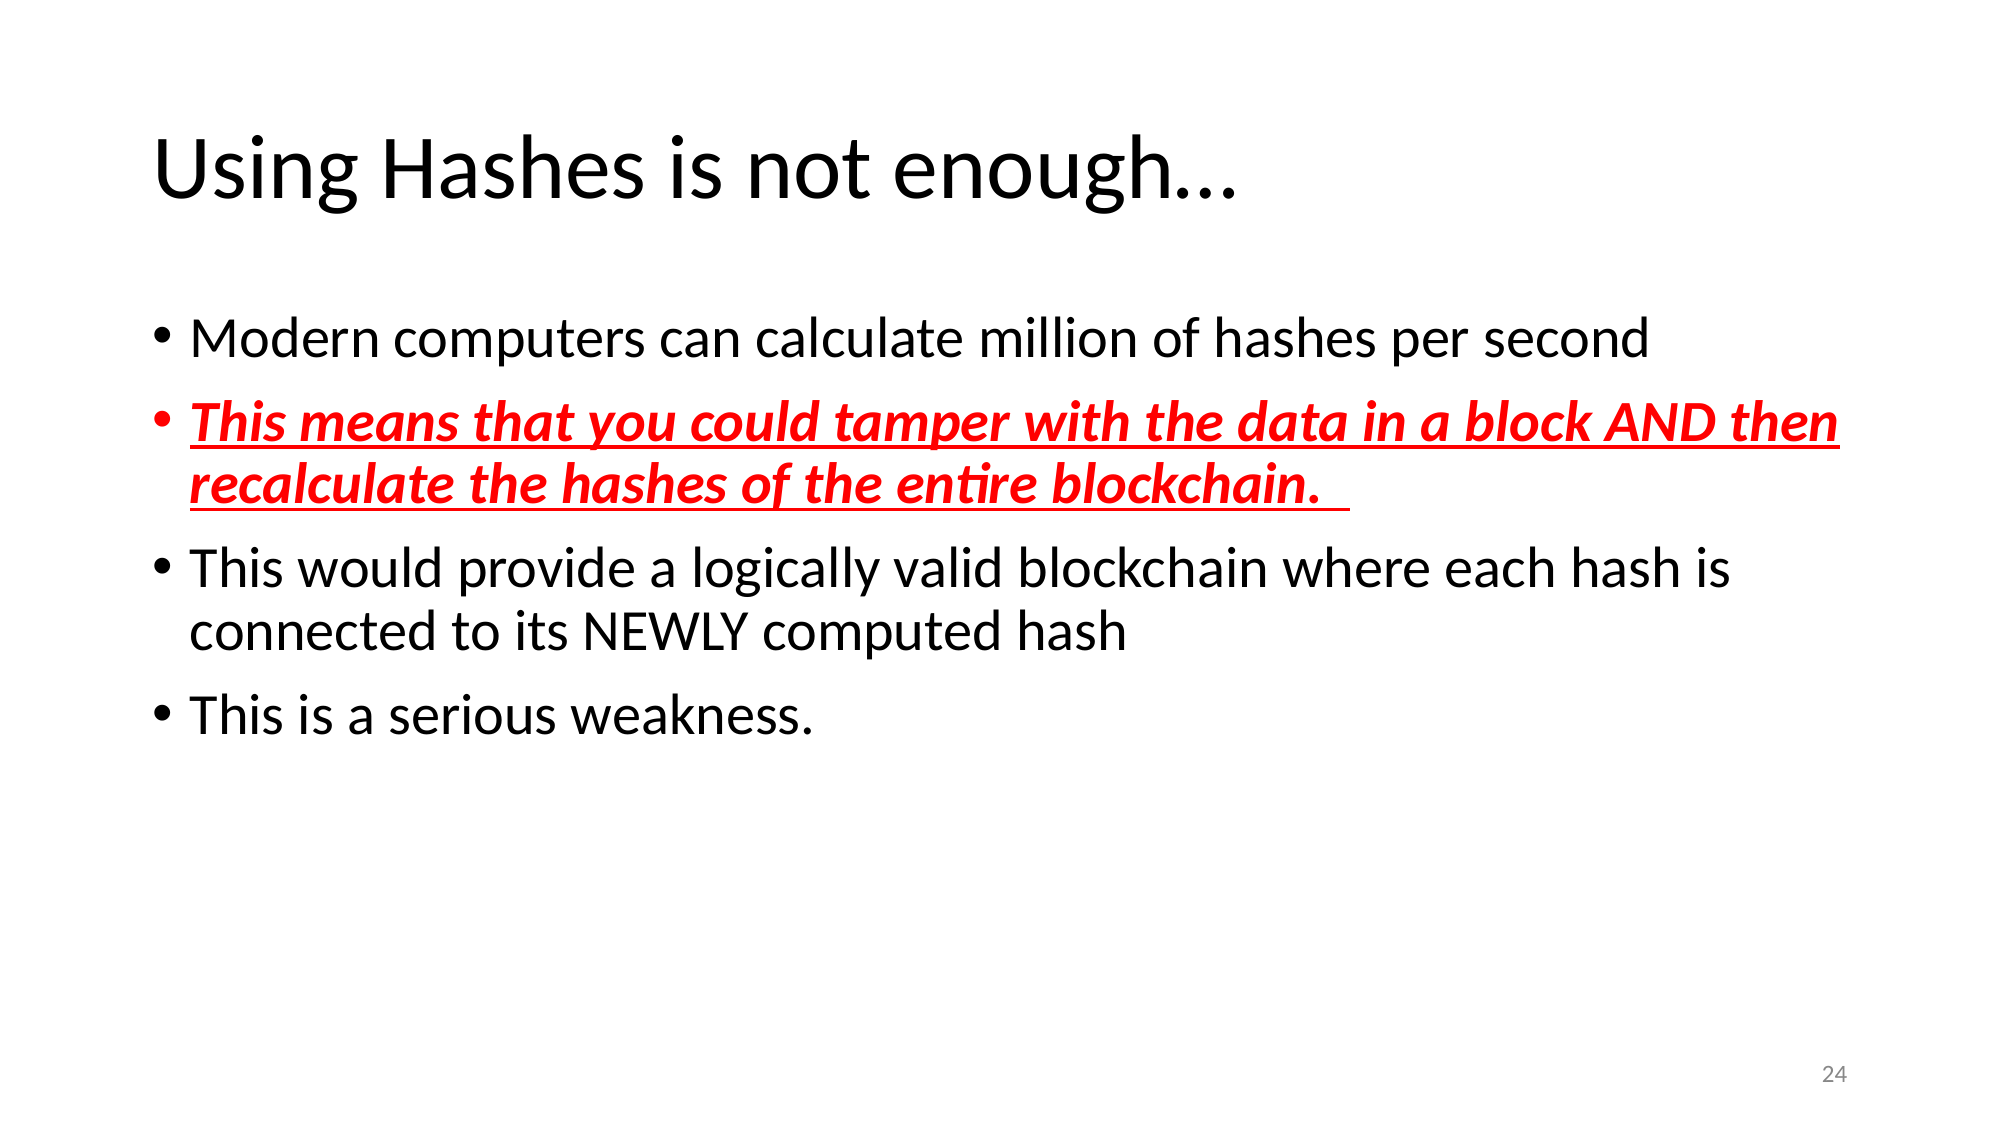

# Using Hashes is not enough…
Modern computers can calculate million of hashes per second
This means that you could tamper with the data in a block AND then recalculate the hashes of the entire blockchain.
This would provide a logically valid blockchain where each hash is connected to its NEWLY computed hash
This is a serious weakness.
24